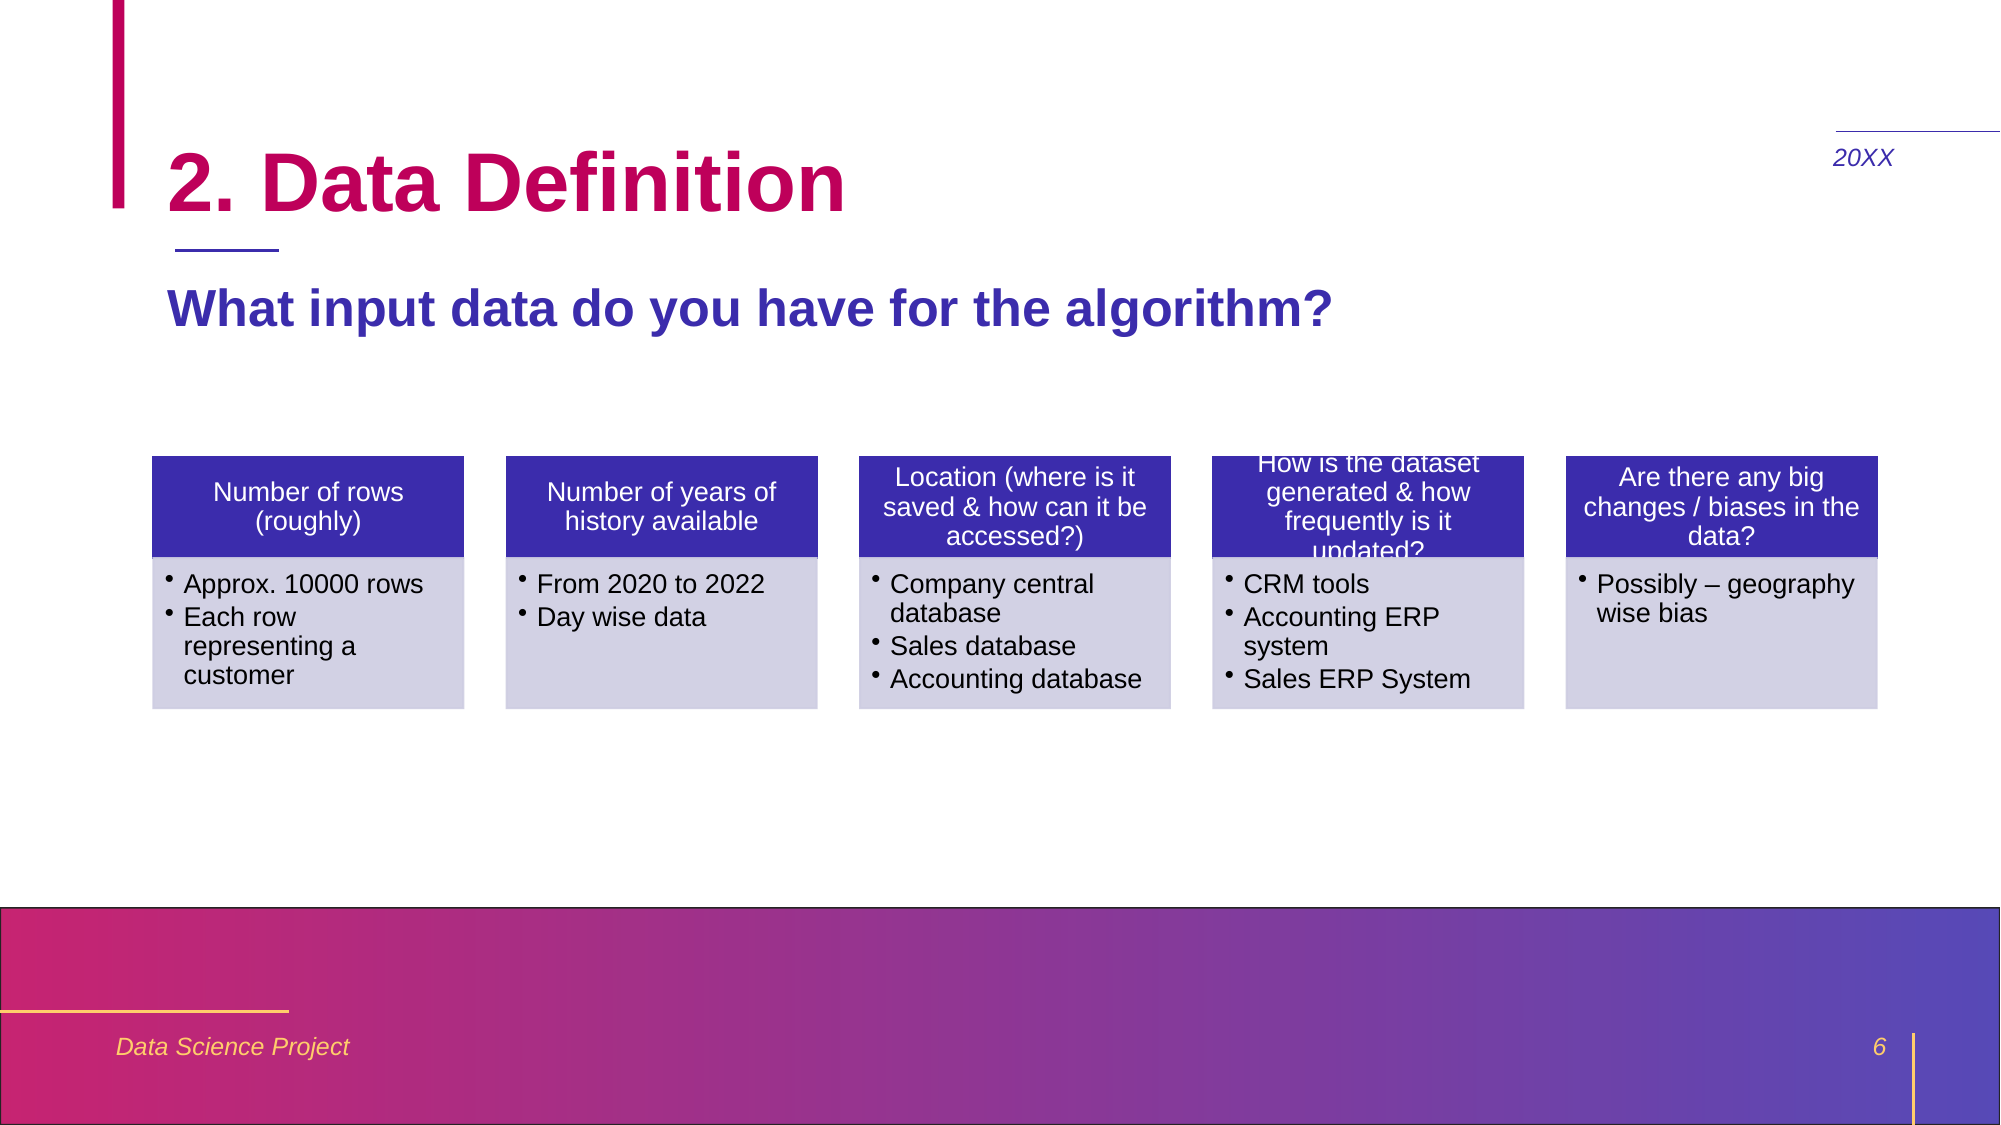

# 2. Data Definition
20XX
What input data do you have for the algorithm?
Number of rows (roughly)
Approx. 10000 rows
Each row representing a customer
Number of years of history available
From 2020 to 2022
Day wise data
Location (where is it saved & how can it be accessed?)
Company central database
Sales database
Accounting database
How is the dataset generated & how frequently is it updated?
CRM tools
Accounting ERP system
Sales ERP System
Are there any big changes / biases in the data?
Possibly – geography wise bias
Data Science Project
6